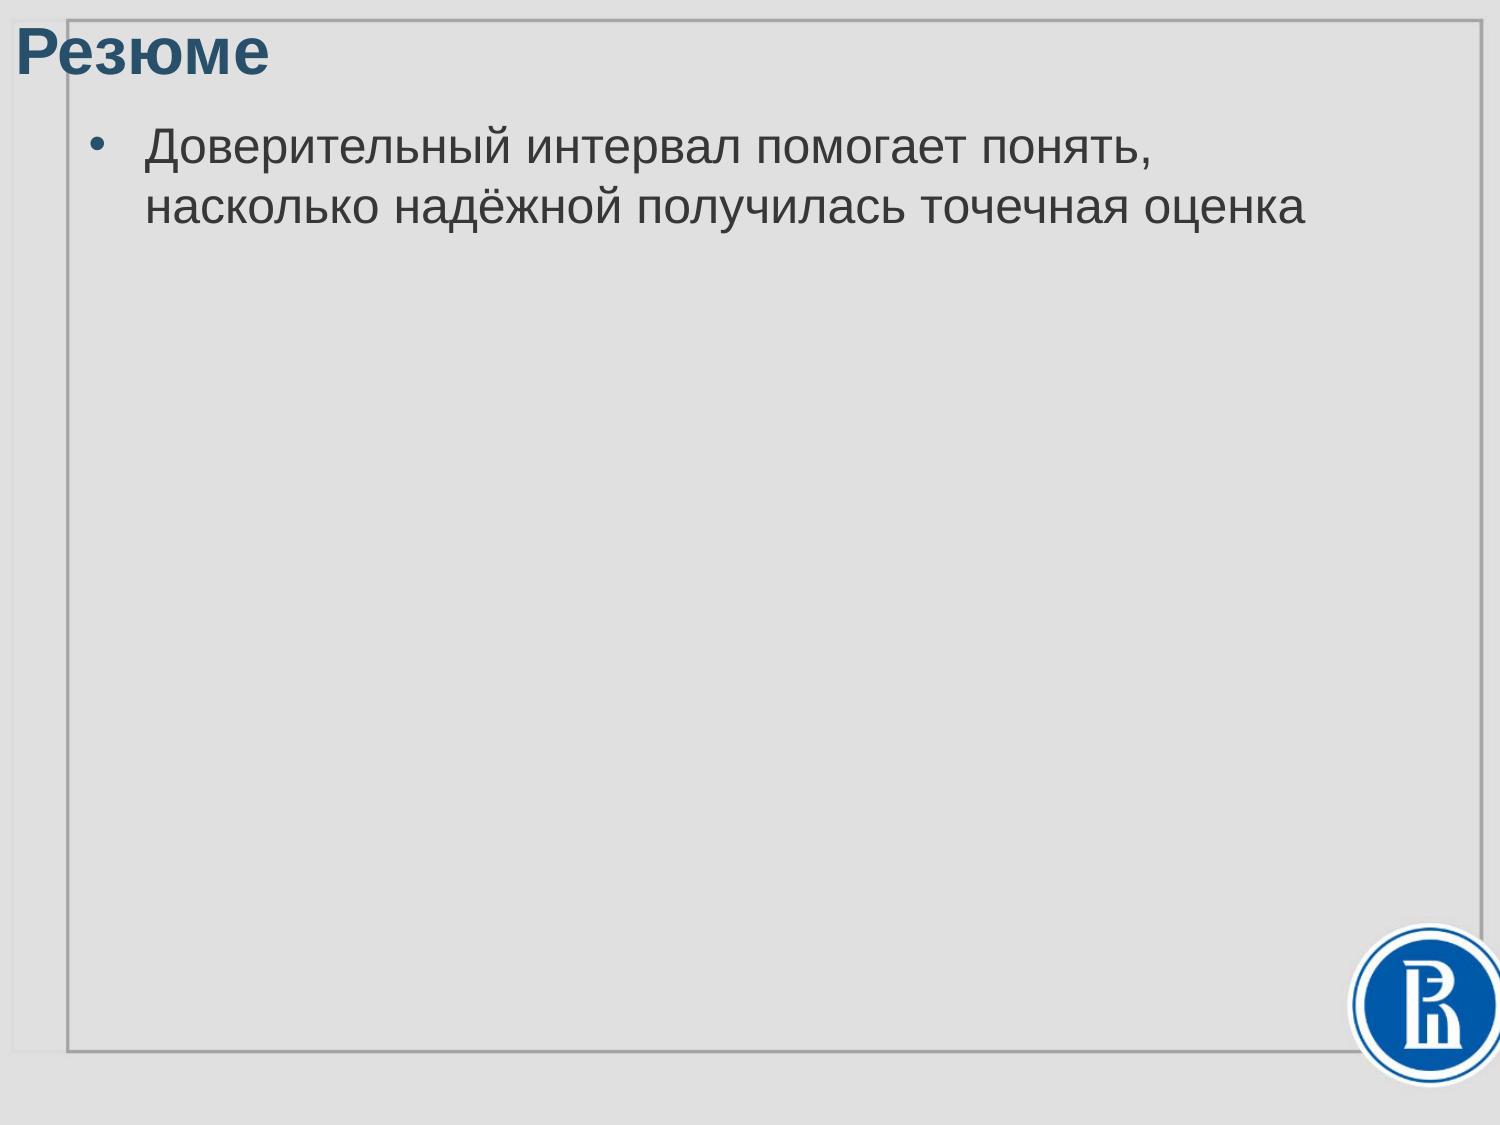

# Резюме
Доверительный интервал помогает понять, насколько надёжной получилась точечная оценка